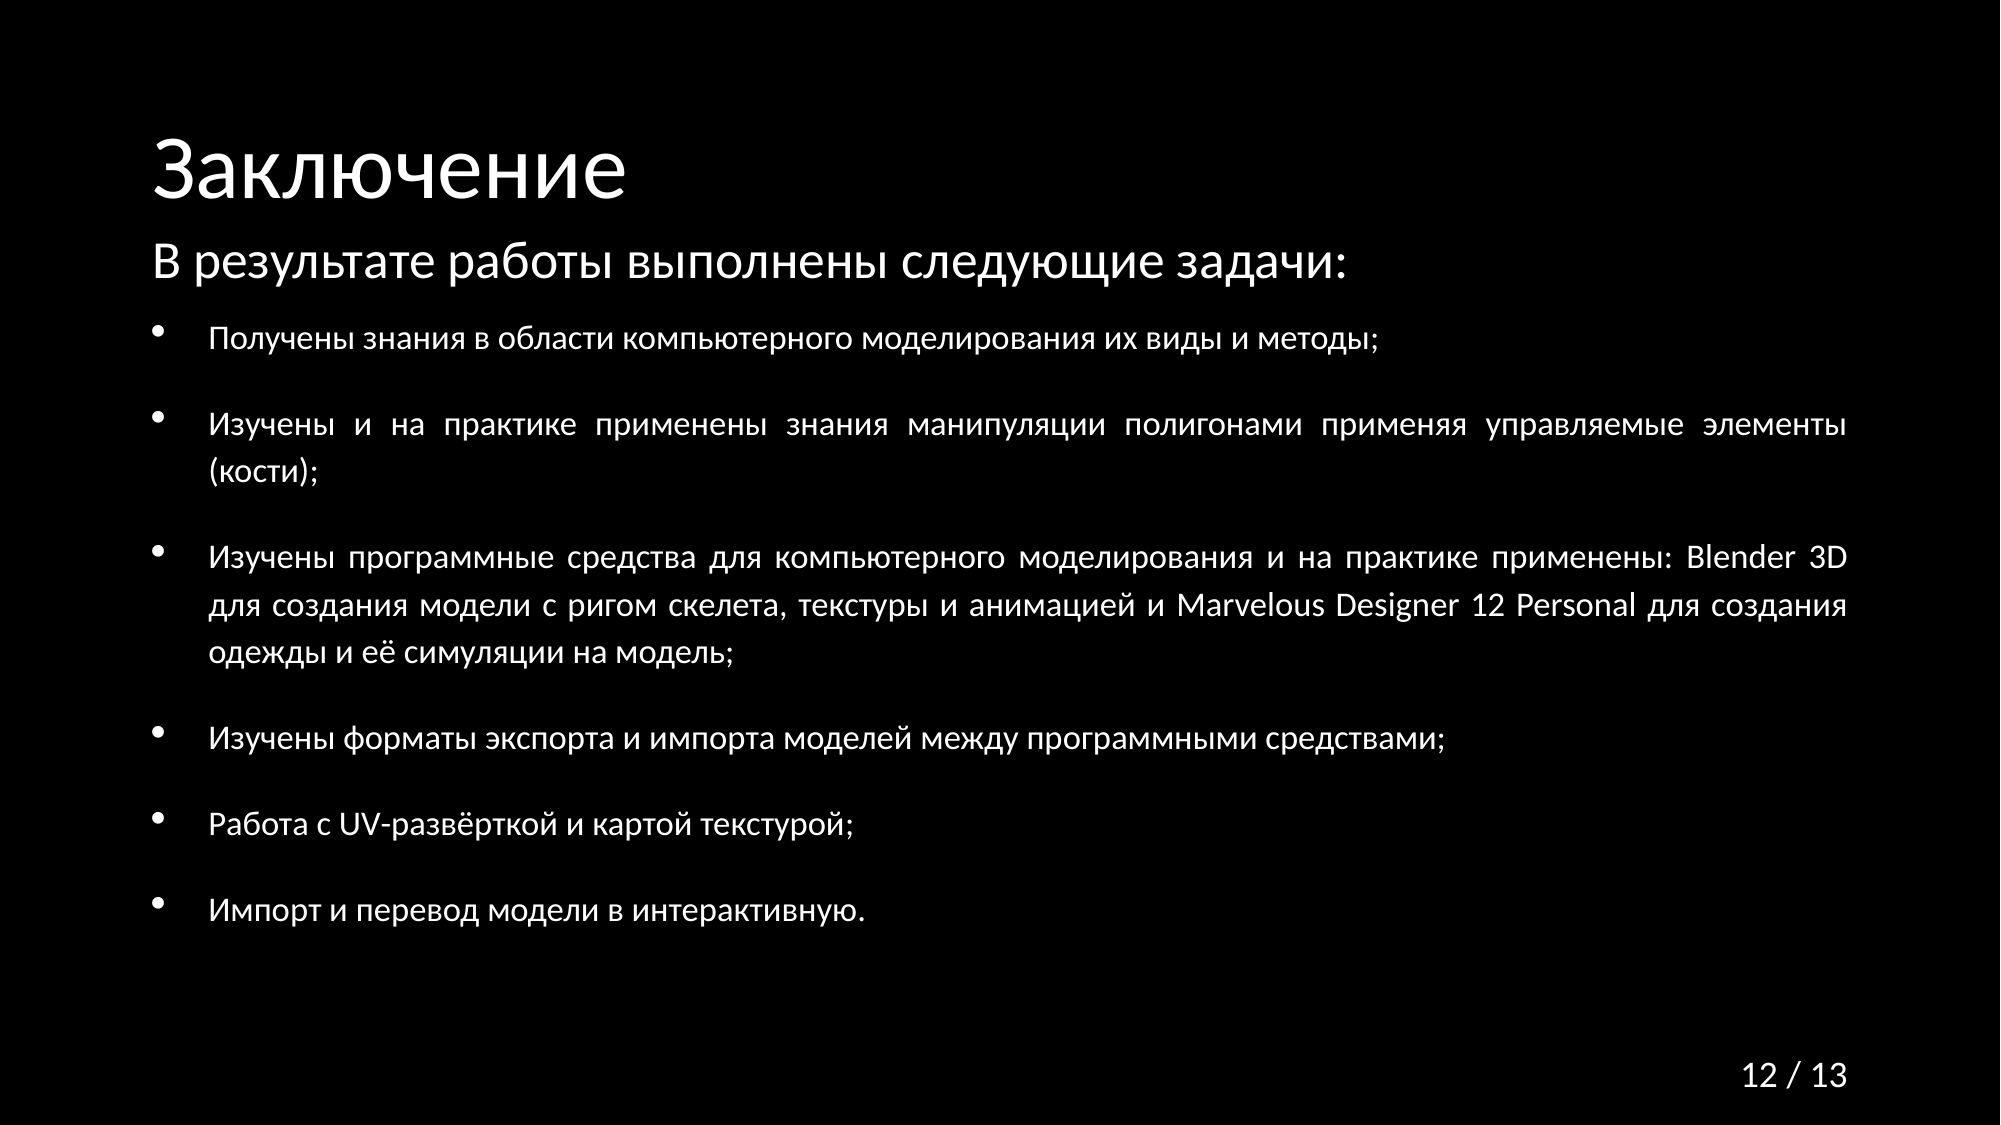

# Заключение
В результате работы выполнены следующие задачи:
Получены знания в области компьютерного моделирования их виды и методы;
Изучены и на практике применены знания манипуляции полигонами применяя управляемые элементы (кости);
Изучены программные средства для компьютерного моделирования и на практике применены: Blender 3D для создания модели с ригом скелета, текстуры и анимацией и Marvelous Designer 12 Personal для создания одежды и её симуляции на модель;
Изучены форматы экспорта и импорта моделей между программными средствами;
Работа с UV-развёрткой и картой текстурой;
Импорт и перевод модели в интерактивную.
12 / 13